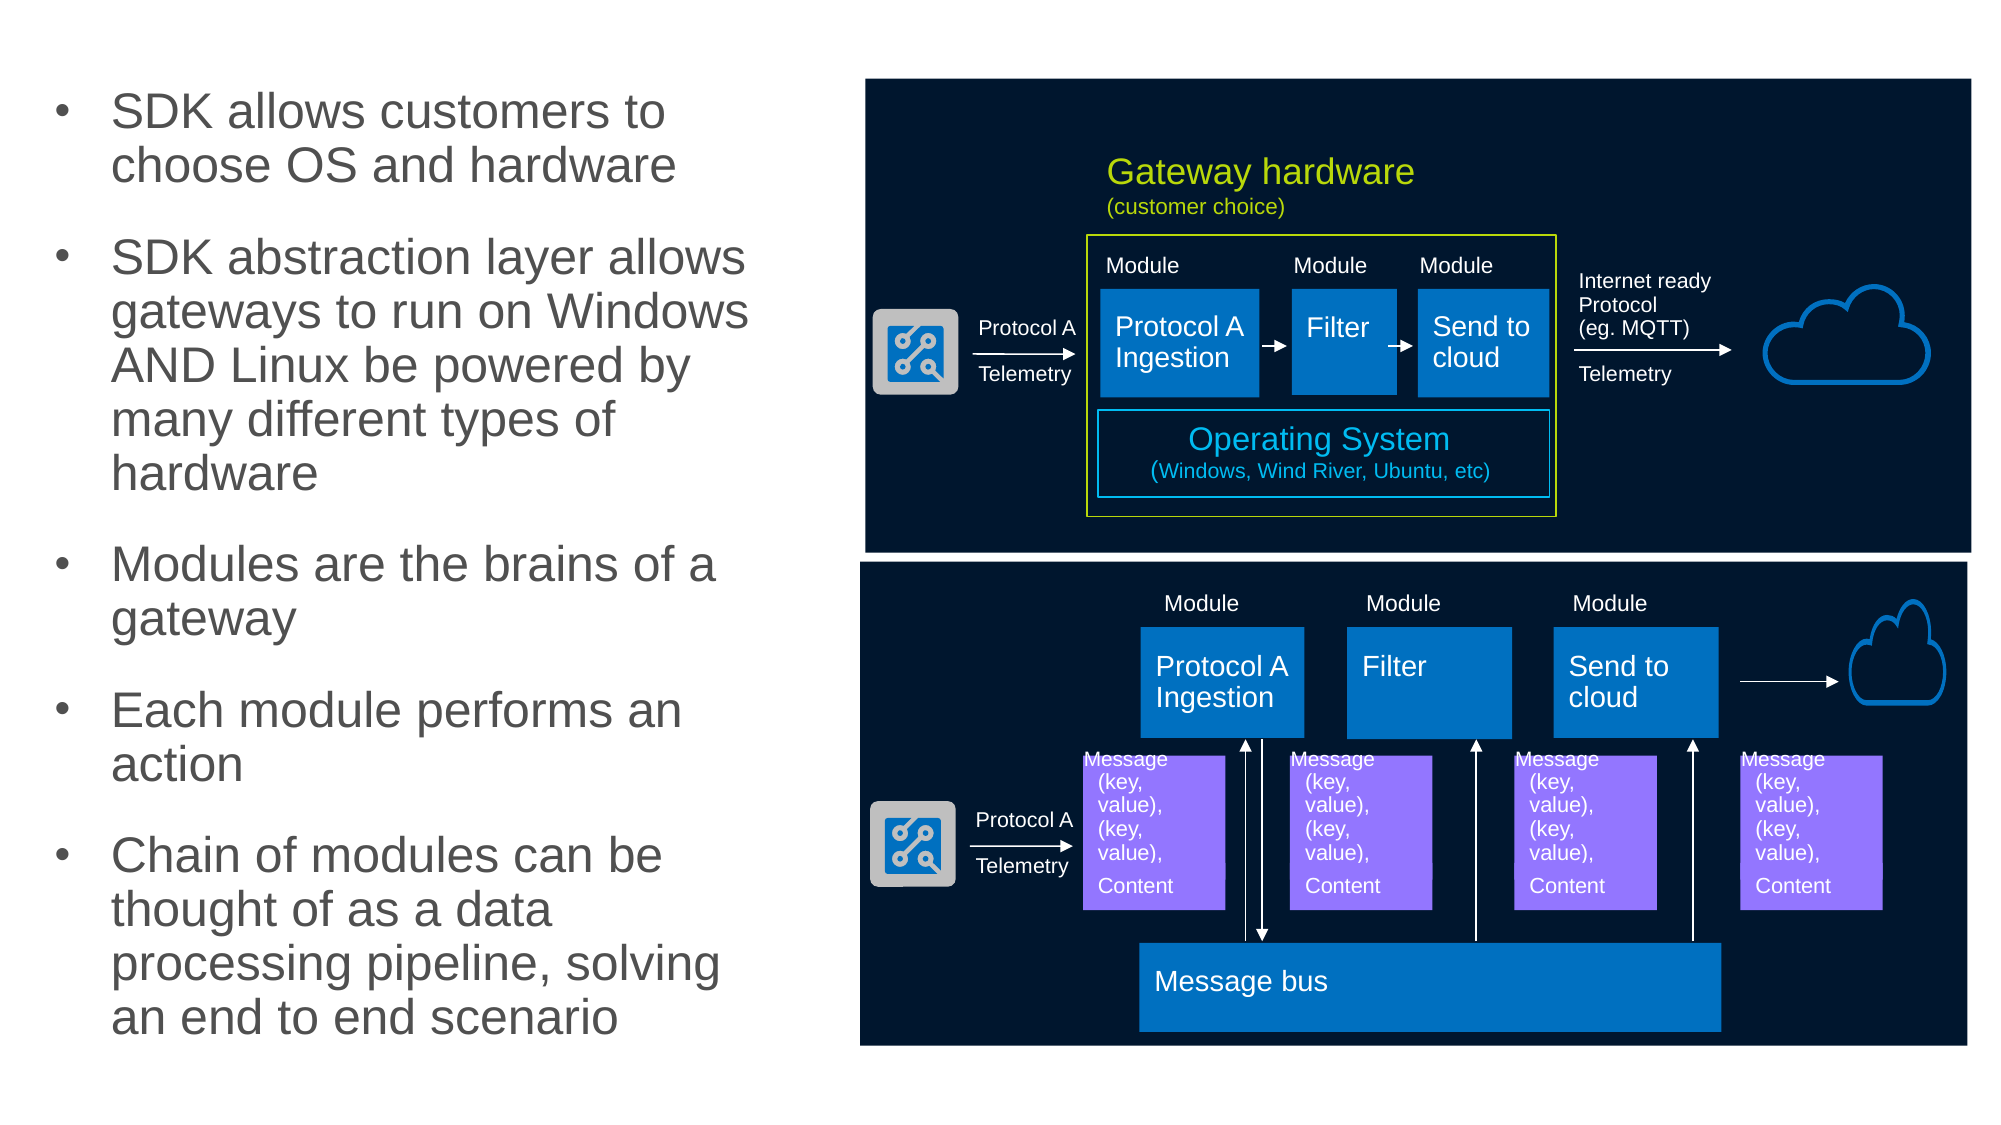

SDK allows customers to choose OS and hardware
SDK abstraction layer allows gateways to run on Windows AND Linux be powered by many different types of hardware
Modules are the brains of a gateway
Each module performs an action
Chain of modules can be thought of as a data processing pipeline, solving an end to end scenario

Gateway hardware
(customer choice)

Module
Module
Module
Internet ready
Protocol
(eg. MQTT)

Telemetry

Protocol A
Ingestion
Send to cloud
Filter

Protocol A

Telemetry

Operating System
(Windows, Wind River, Ubuntu, etc)

Module
Module
Module

Protocol A

Telemetry
Protocol A
Ingestion
Filter
Send to cloud

Message
(key, value), (key, value),
Content
Message
(key, value), (key, value),
Content
Message
(key, value), (key, value),
Content
Message
(key, value), (key, value),
Content

Protocol A

Telemetry

Message bus